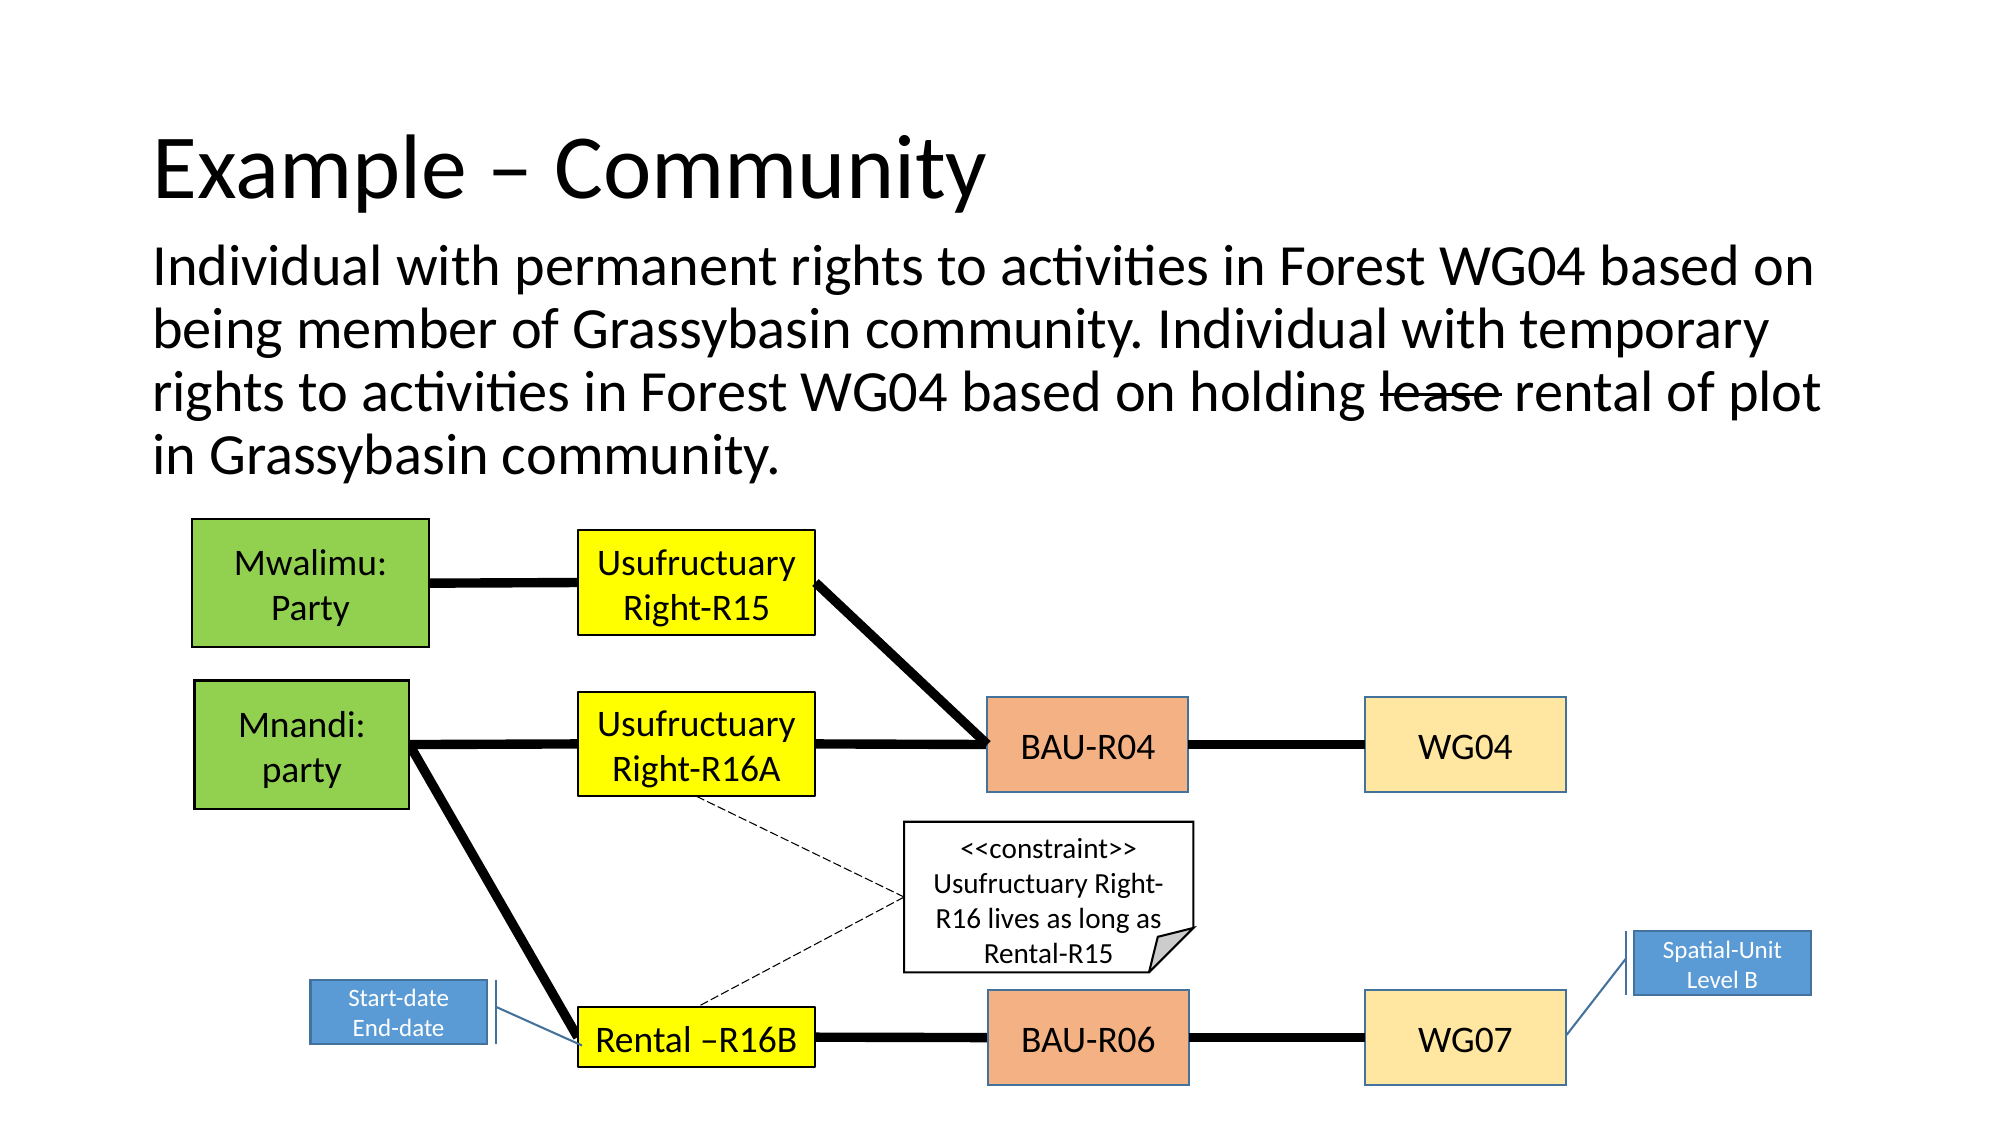

# Example – Community
Individual with permanent rights to activities in Forest WG04 based on being member of Grassybasin community. Individual with temporary rights to activities in Forest WG04 based on holding lease rental of plot in Grassybasin community.

Mwalimu: Party
Usufructuary Right-R15
Mnandi: party
Usufructuary Right-R16A
BAU-R04
WG04
<<constraint>>
Usufructuary Right-R16 lives as long as Rental-R15
Spatial-Unit Level B
Start-date
End-date
BAU-R06
WG07
Rental –R16B